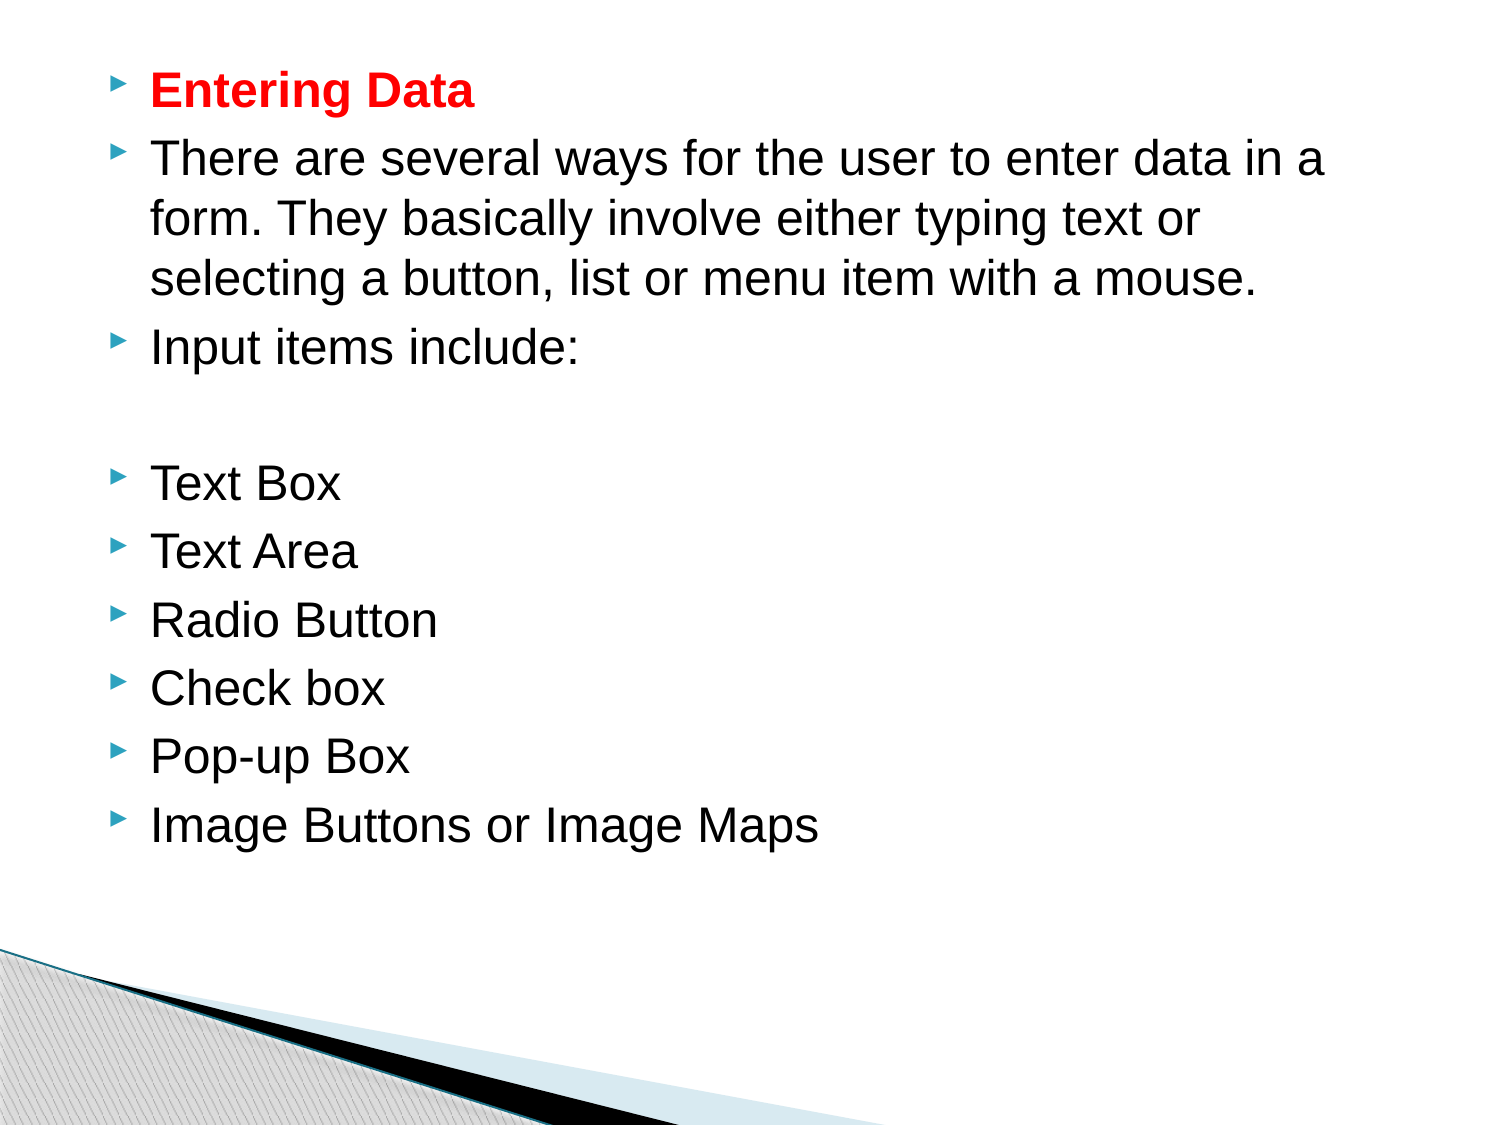

Entering Data
There are several ways for the user to enter data in a form. They basically involve either typing text or selecting a button, list or menu item with a mouse.
Input items include:

Text Box
Text Area
Radio Button
Check box
Pop-up Box
Image Buttons or Image Maps